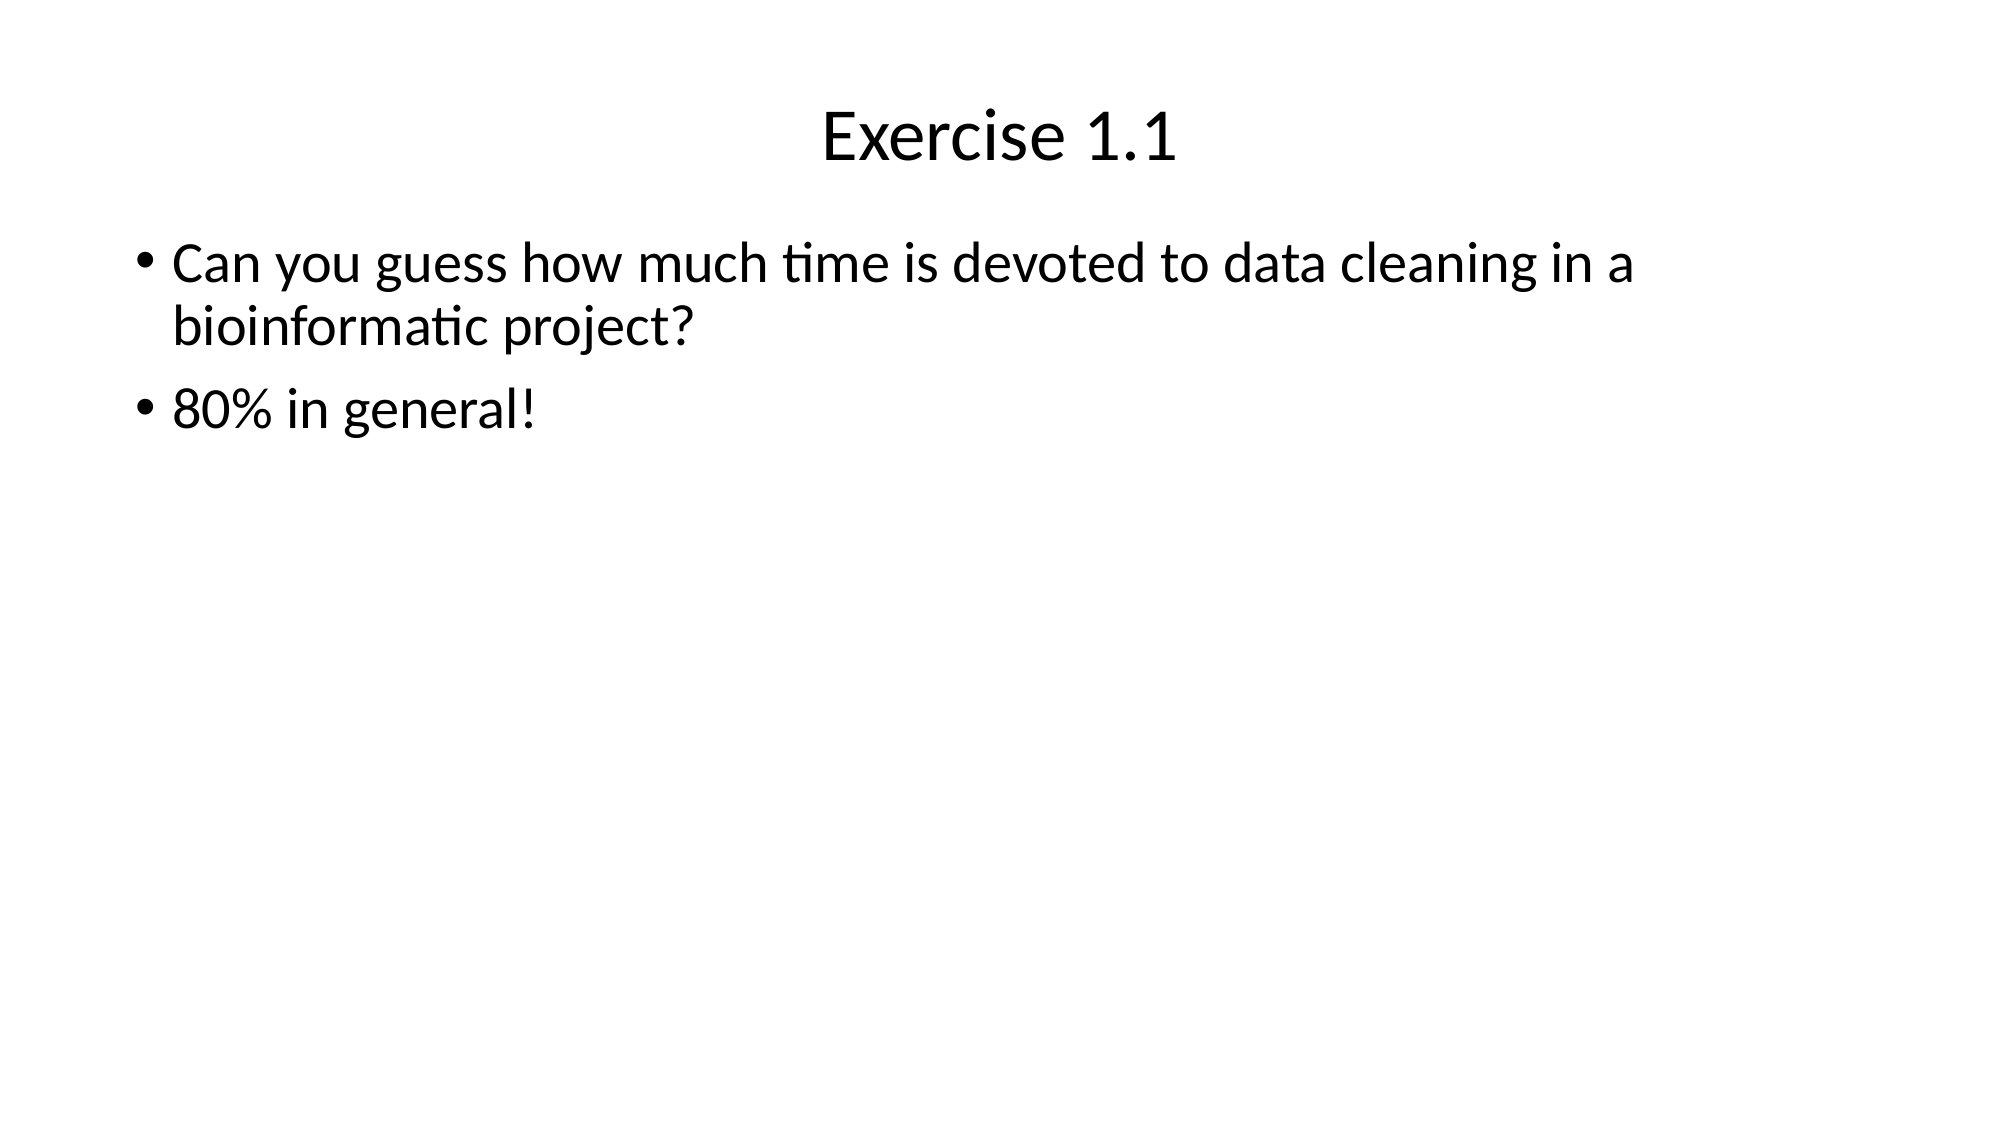

# Exercise 1.1
Can you guess how much time is devoted to data cleaning in a bioinformatic project?
80% in general!